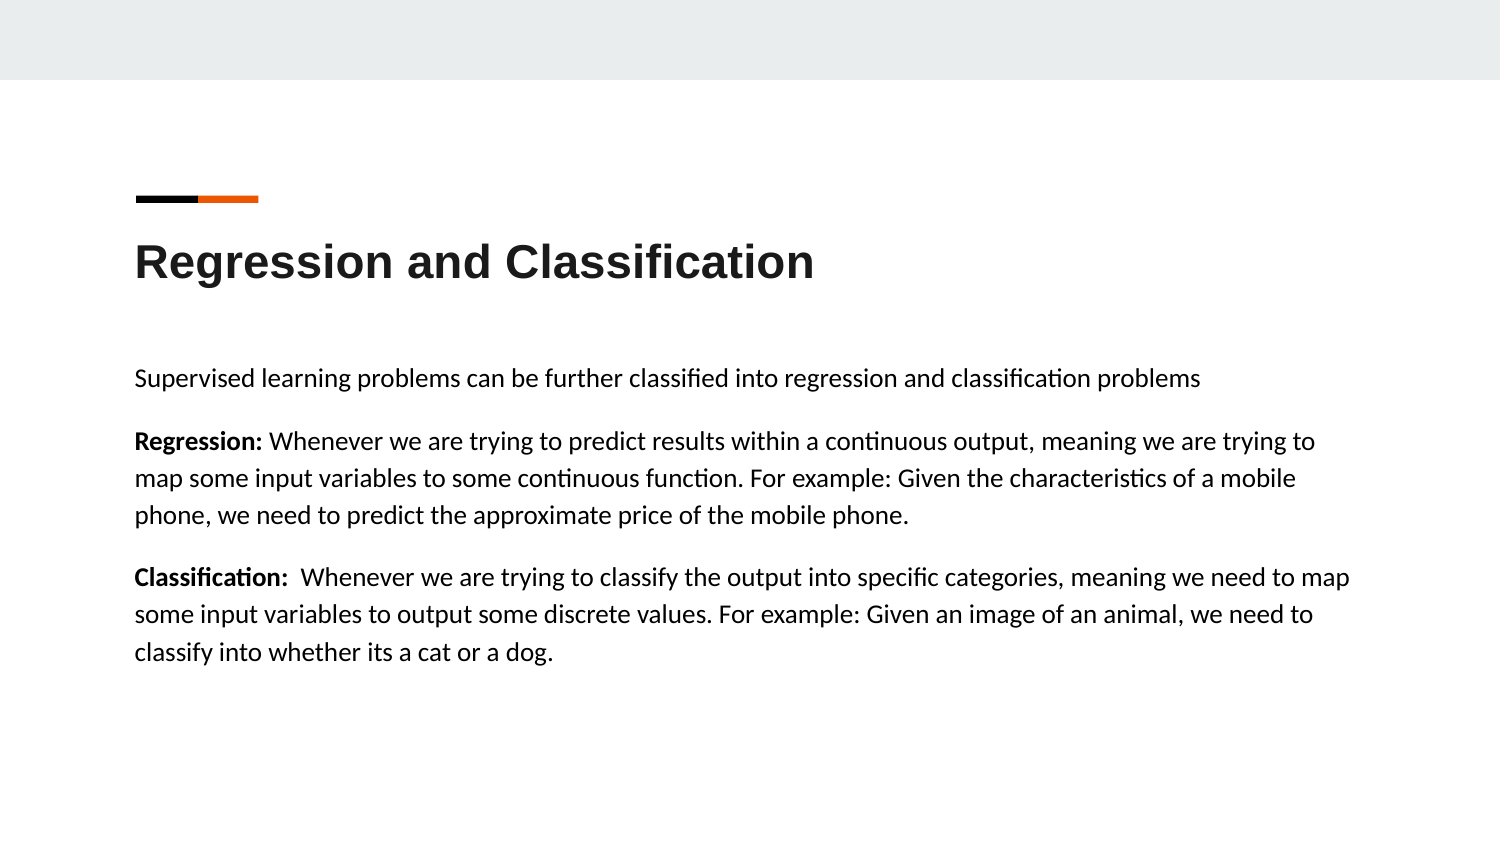

Regression and Classification
Supervised learning problems can be further classified into regression and classification problems
Regression: Whenever we are trying to predict results within a continuous output, meaning we are trying to map some input variables to some continuous function. For example: Given the characteristics of a mobile phone, we need to predict the approximate price of the mobile phone.
Classification:  Whenever we are trying to classify the output into specific categories, meaning we need to map some input variables to output some discrete values. For example: Given an image of an animal, we need to classify into whether its a cat or a dog.